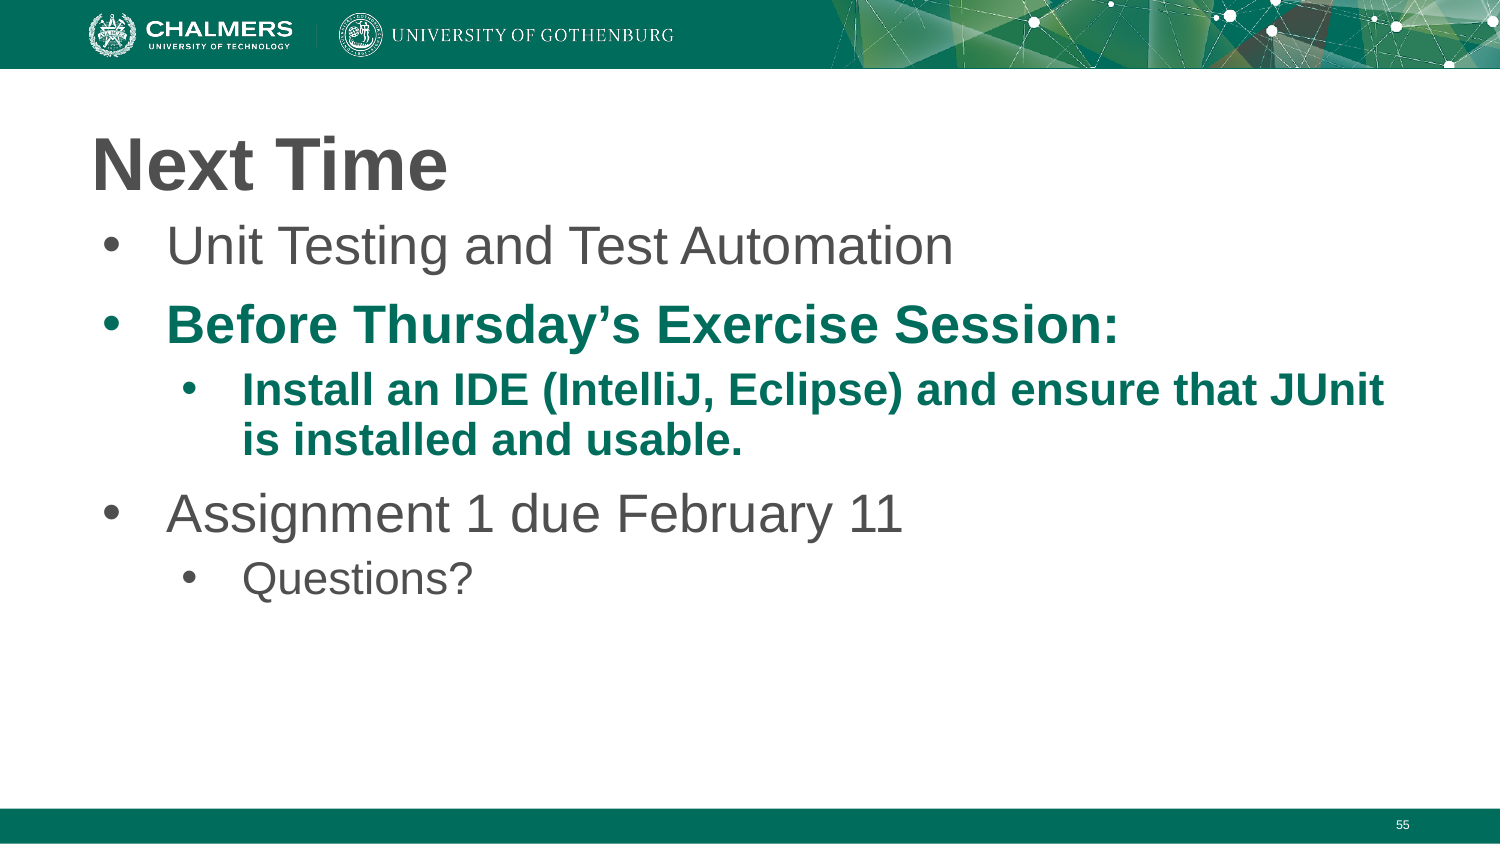

# Next Time
Unit Testing and Test Automation
Before Thursday’s Exercise Session:
Install an IDE (IntelliJ, Eclipse) and ensure that JUnit is installed and usable.
Assignment 1 due February 11
Questions?
55